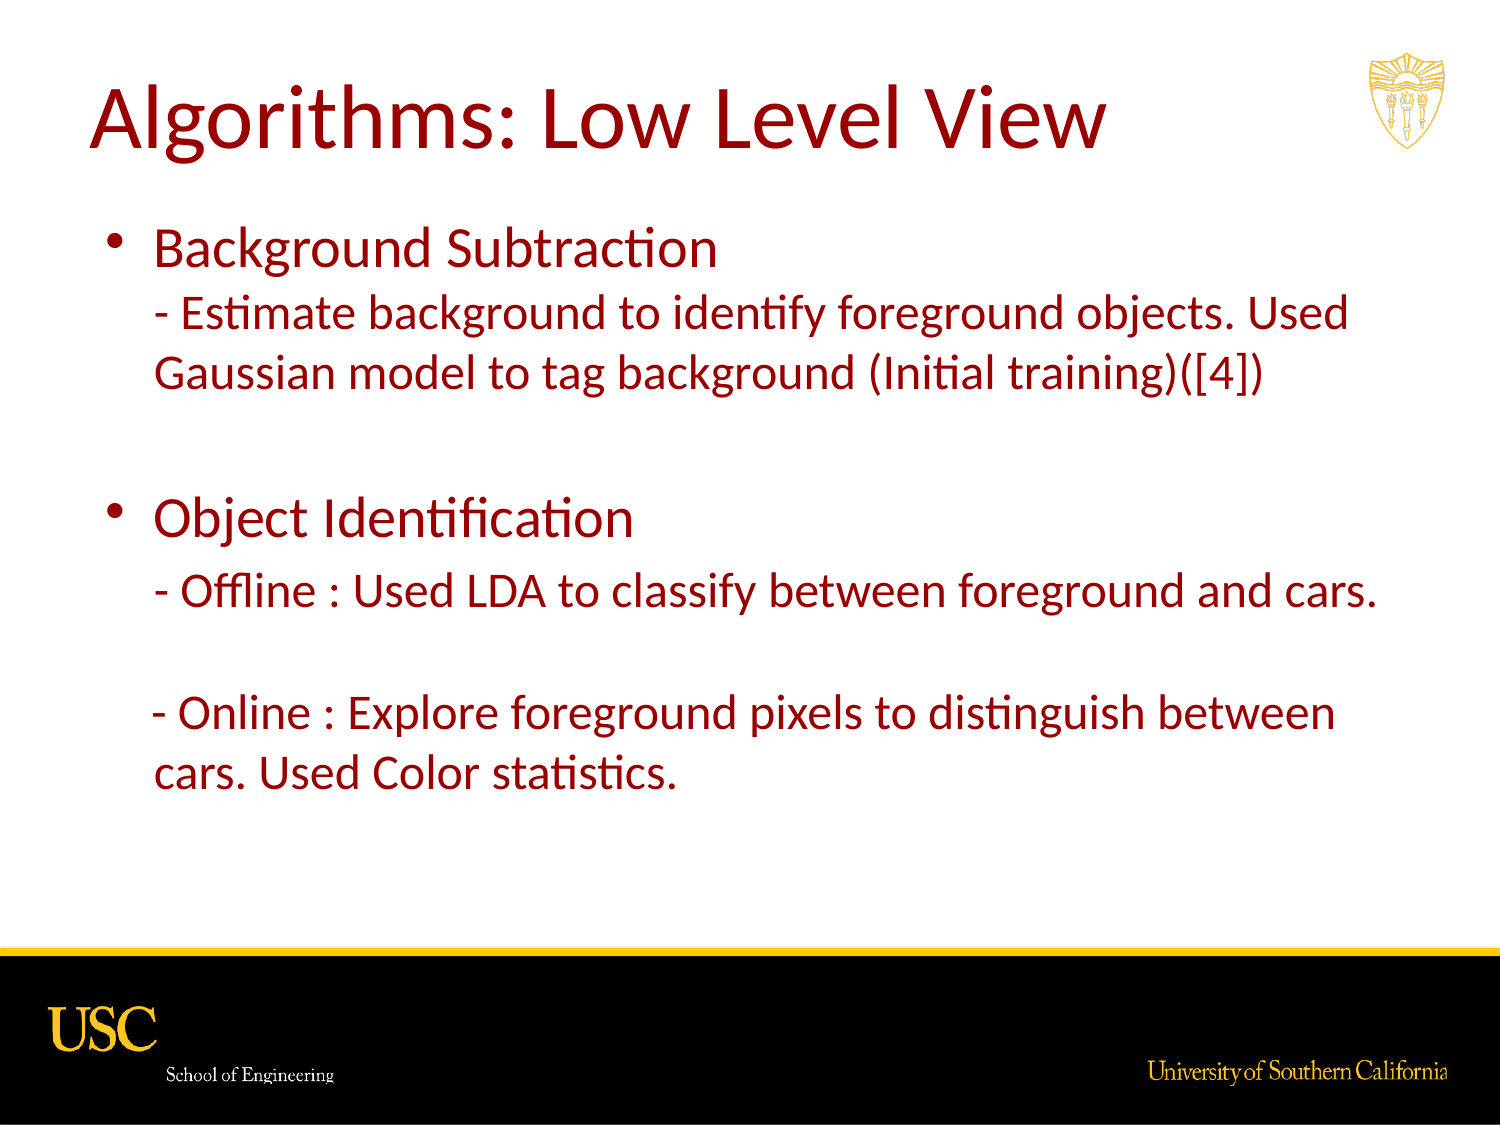

Algorithms: Low Level View
Background Subtraction
	- Estimate background to identify foreground objects. Used Gaussian model to tag background (Initial training)([4])

Object Identification
	- Offline : Used LDA to classify between foreground and cars.
    - Online : Explore foreground pixels to distinguish between cars. Used Color statistics.